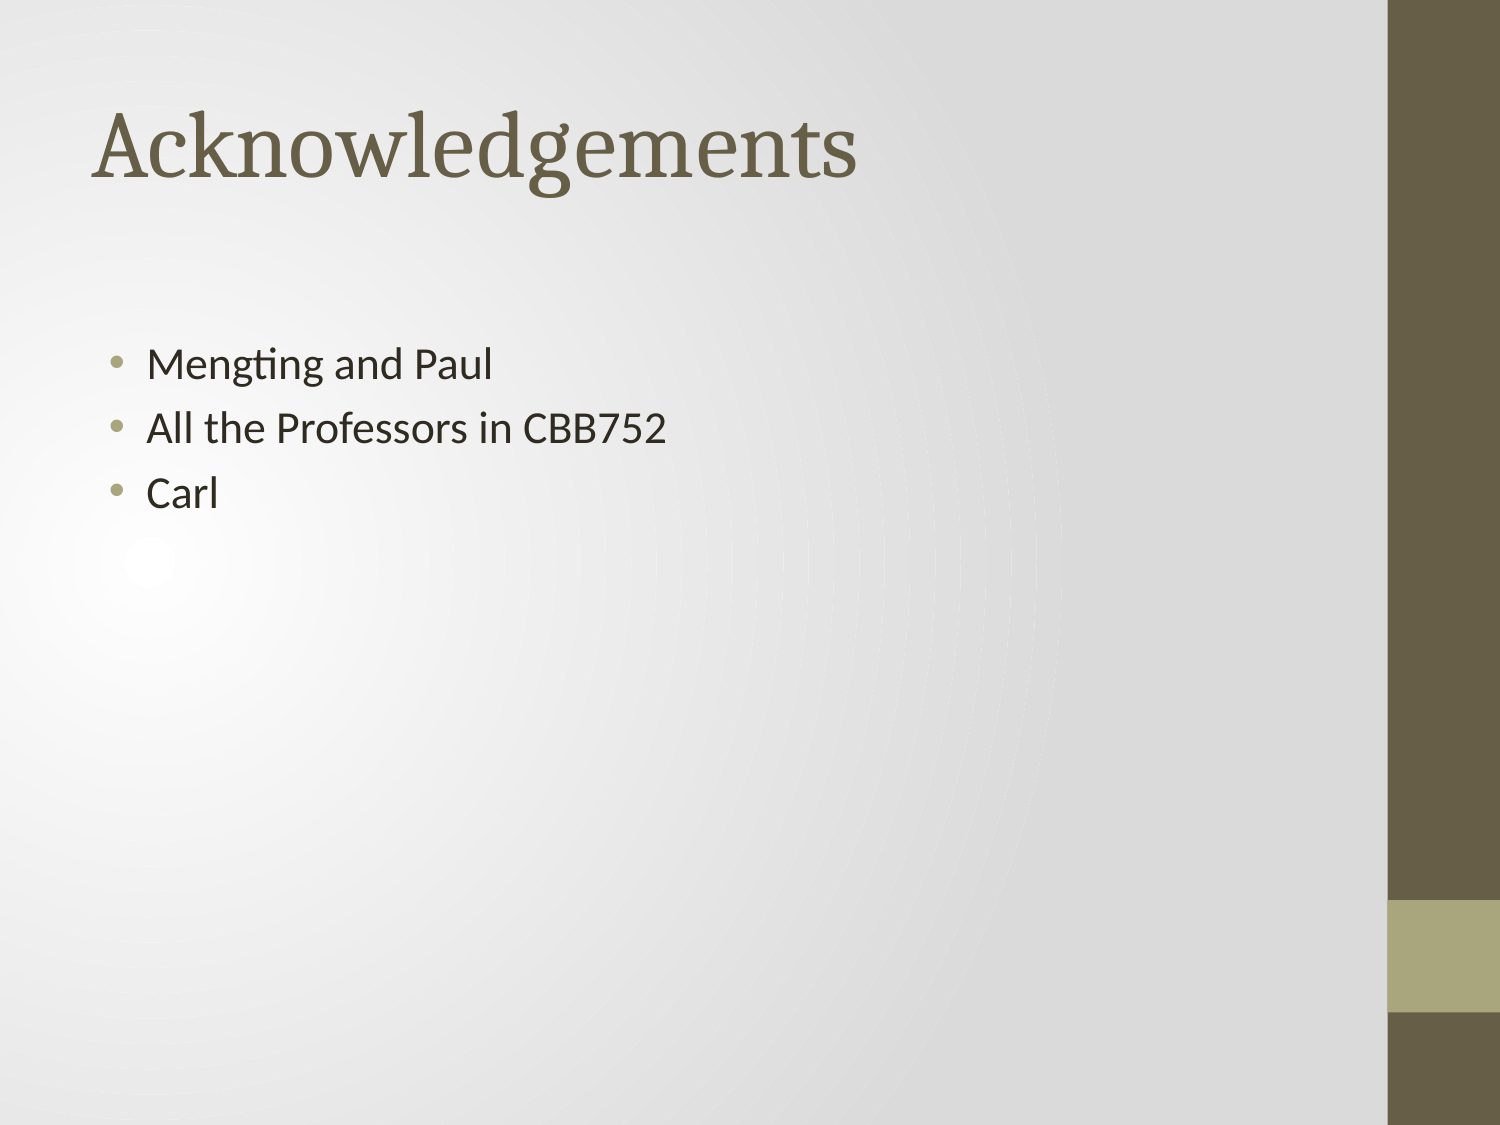

# Acknowledgements

Carl

Mengting and Paul
All the Professors in CBB752